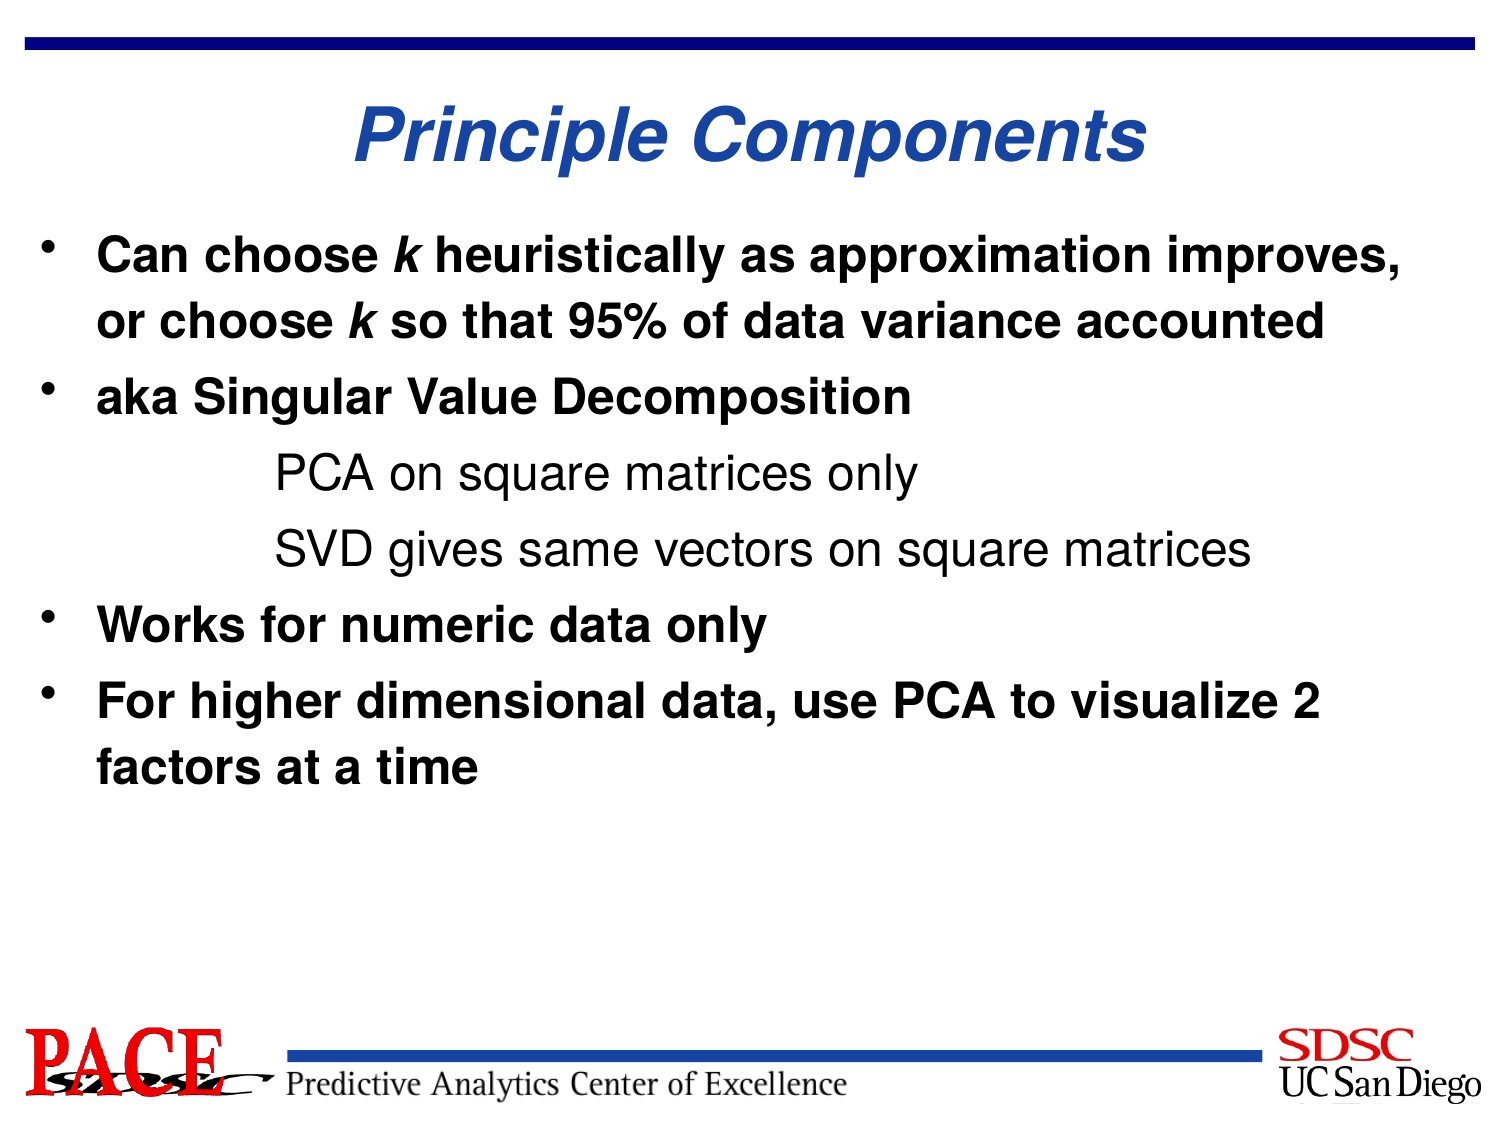

# Principle Components
Can choose k heuristically as approximation improves,  	or choose k so that 95% of data variance accounted
aka Singular Value Decomposition
	PCA on square matrices only
	SVD gives same vectors on square matrices
Works for numeric data only
For higher dimensional data, use PCA to visualize 2 factors at a time